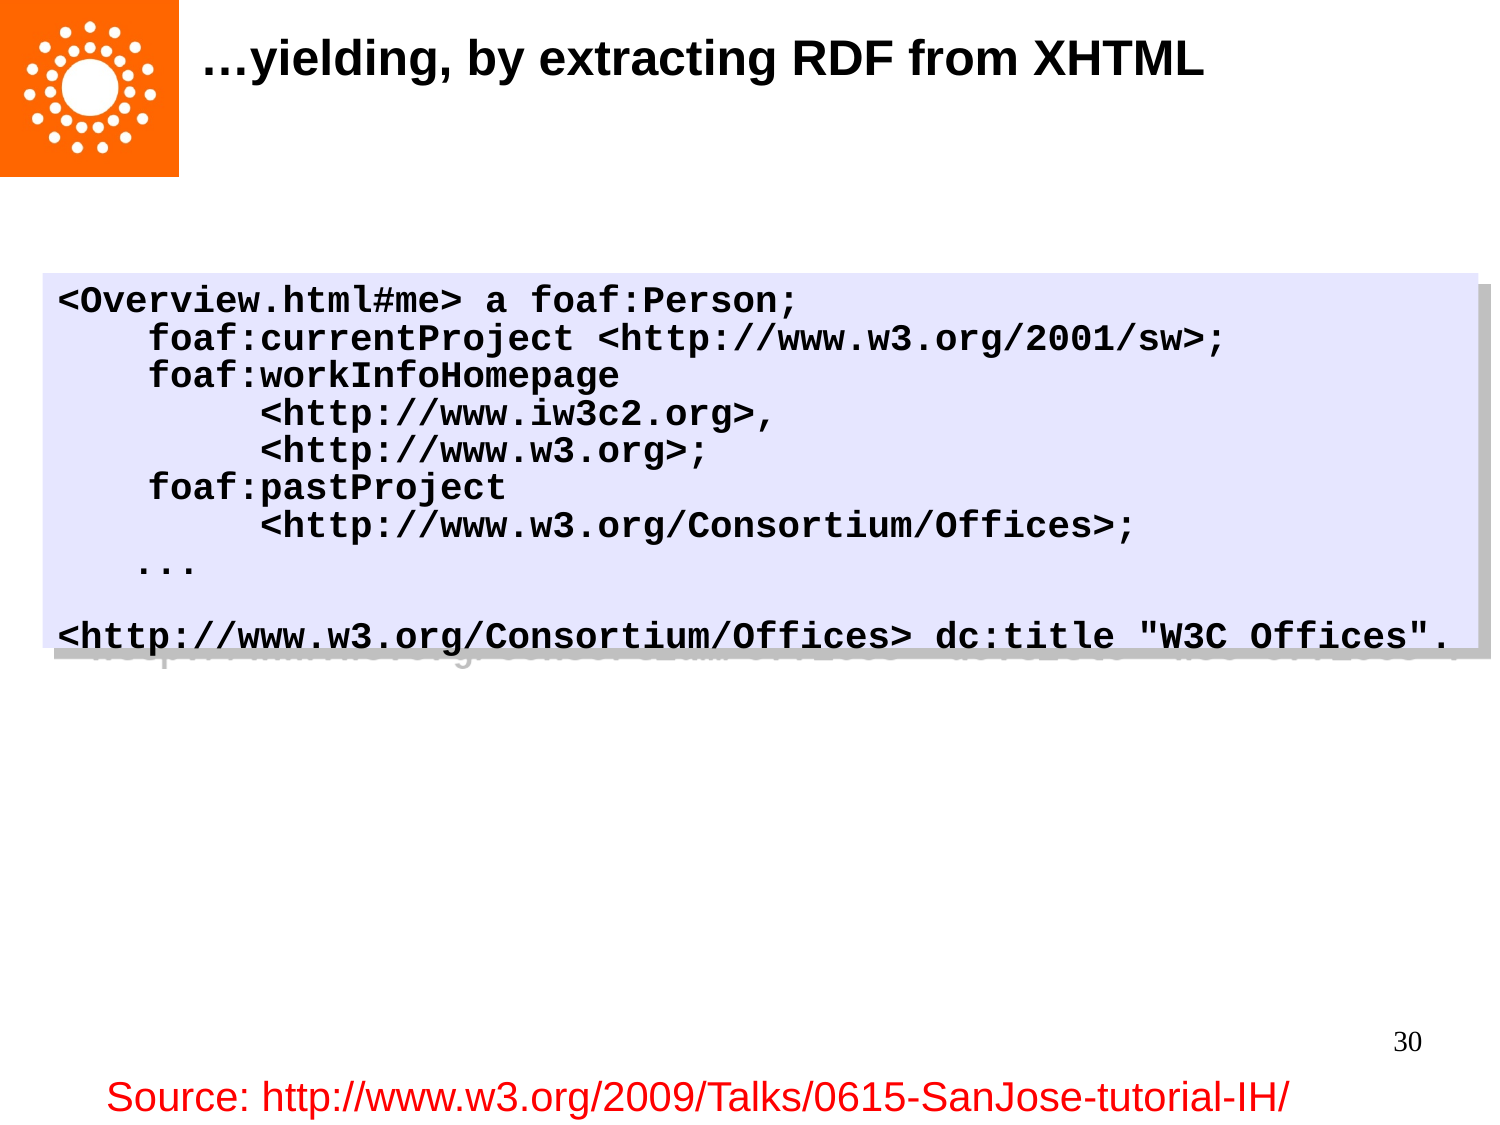

# …yielding, by extracting RDF from XHTML
<Overview.html#me> a foaf:Person;
    foaf:currentProject <http://www.w3.org/2001/sw>;
    foaf:workInfoHomepage
         <http://www.iw3c2.org>,
         <http://www.w3.org>;
    foaf:pastProject
         <http://www.w3.org/Consortium/Offices>;
	...

<http://www.w3.org/Consortium/Offices> dc:title "W3C Offices".
30
Source: http://www.w3.org/2009/Talks/0615-SanJose-tutorial-IH/